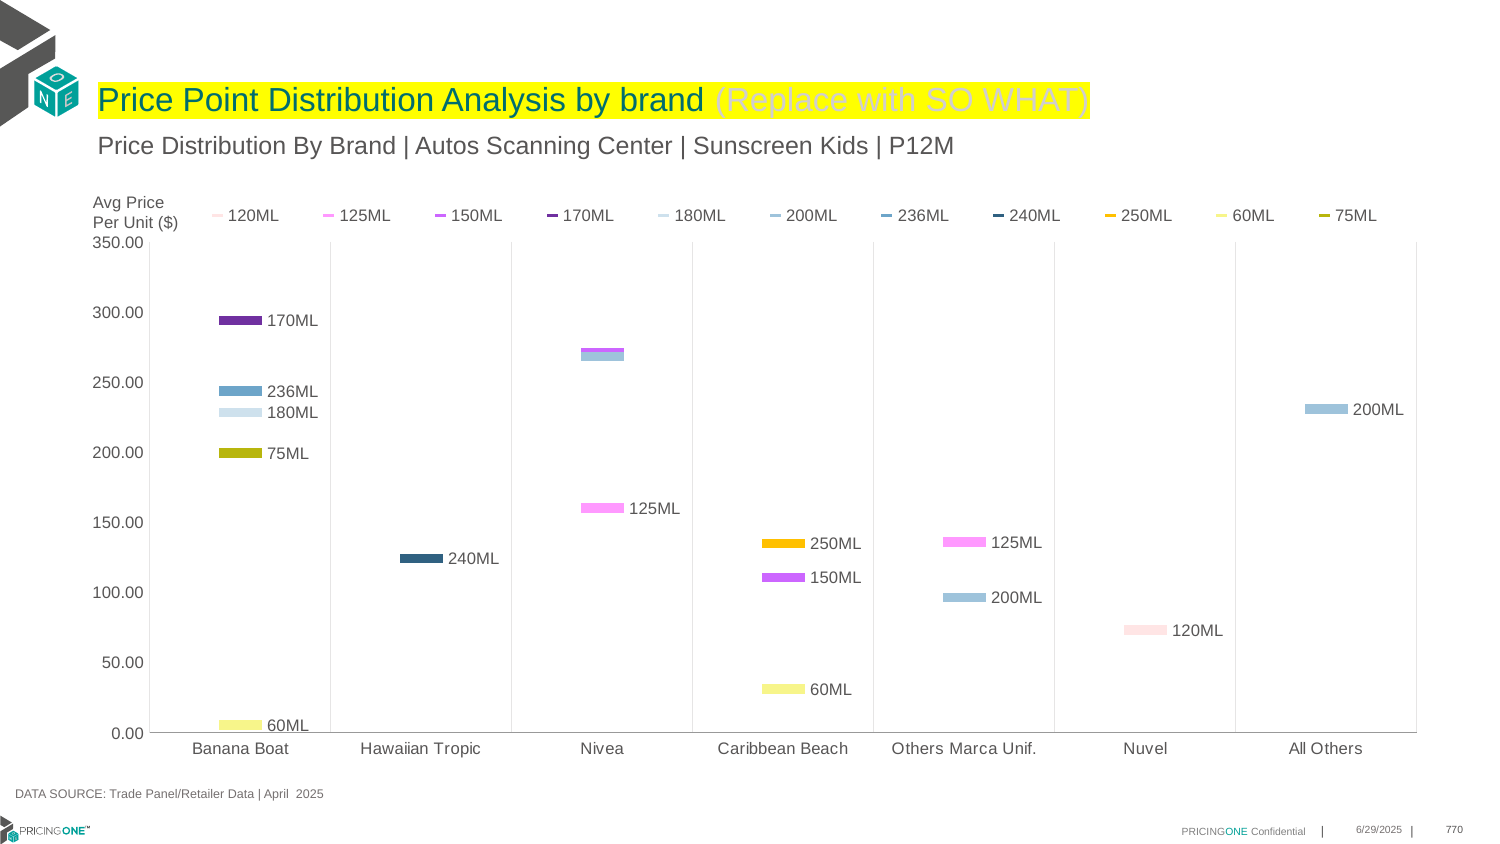

# Price Point Distribution Analysis by brand (Replace with SO WHAT)
Price Distribution By Brand | Autos Scanning Center | Sunscreen Kids | P12M

### Chart

| Category | 120ML | 125ML | 150ML | 170ML | 180ML | 200ML | 236ML | 240ML | 250ML | 60ML | 75ML |
|---|---|---|---|---|---|---|---|---|---|---|---|
| Banana Boat | None | None | None | 293.8927 | 228.5411 | None | 243.5748 | None | None | 5.5556 | 199.5017 |
| Hawaiian Tropic | None | None | None | None | None | None | None | 124.3258 | None | None | None |
| Nivea | None | 160.1721 | 270.7844 | None | None | 268.5222 | None | None | None | None | None |
| Caribbean Beach | None | None | 110.7199 | None | None | None | None | None | 134.8049 | 31.138 | None |
| Others Marca Unif. | None | 135.8604 | None | None | None | 96.5831 | None | None | None | None | None |
| Nuvel | 73.1442 | None | None | None | None | None | None | None | None | None | None |
| All Others | None | None | None | None | None | 230.8655 | None | None | None | None | None |
Avg Price
Per Unit ($)
DATA SOURCE: Trade Panel/Retailer Data | April  2025
6/29/2025
770